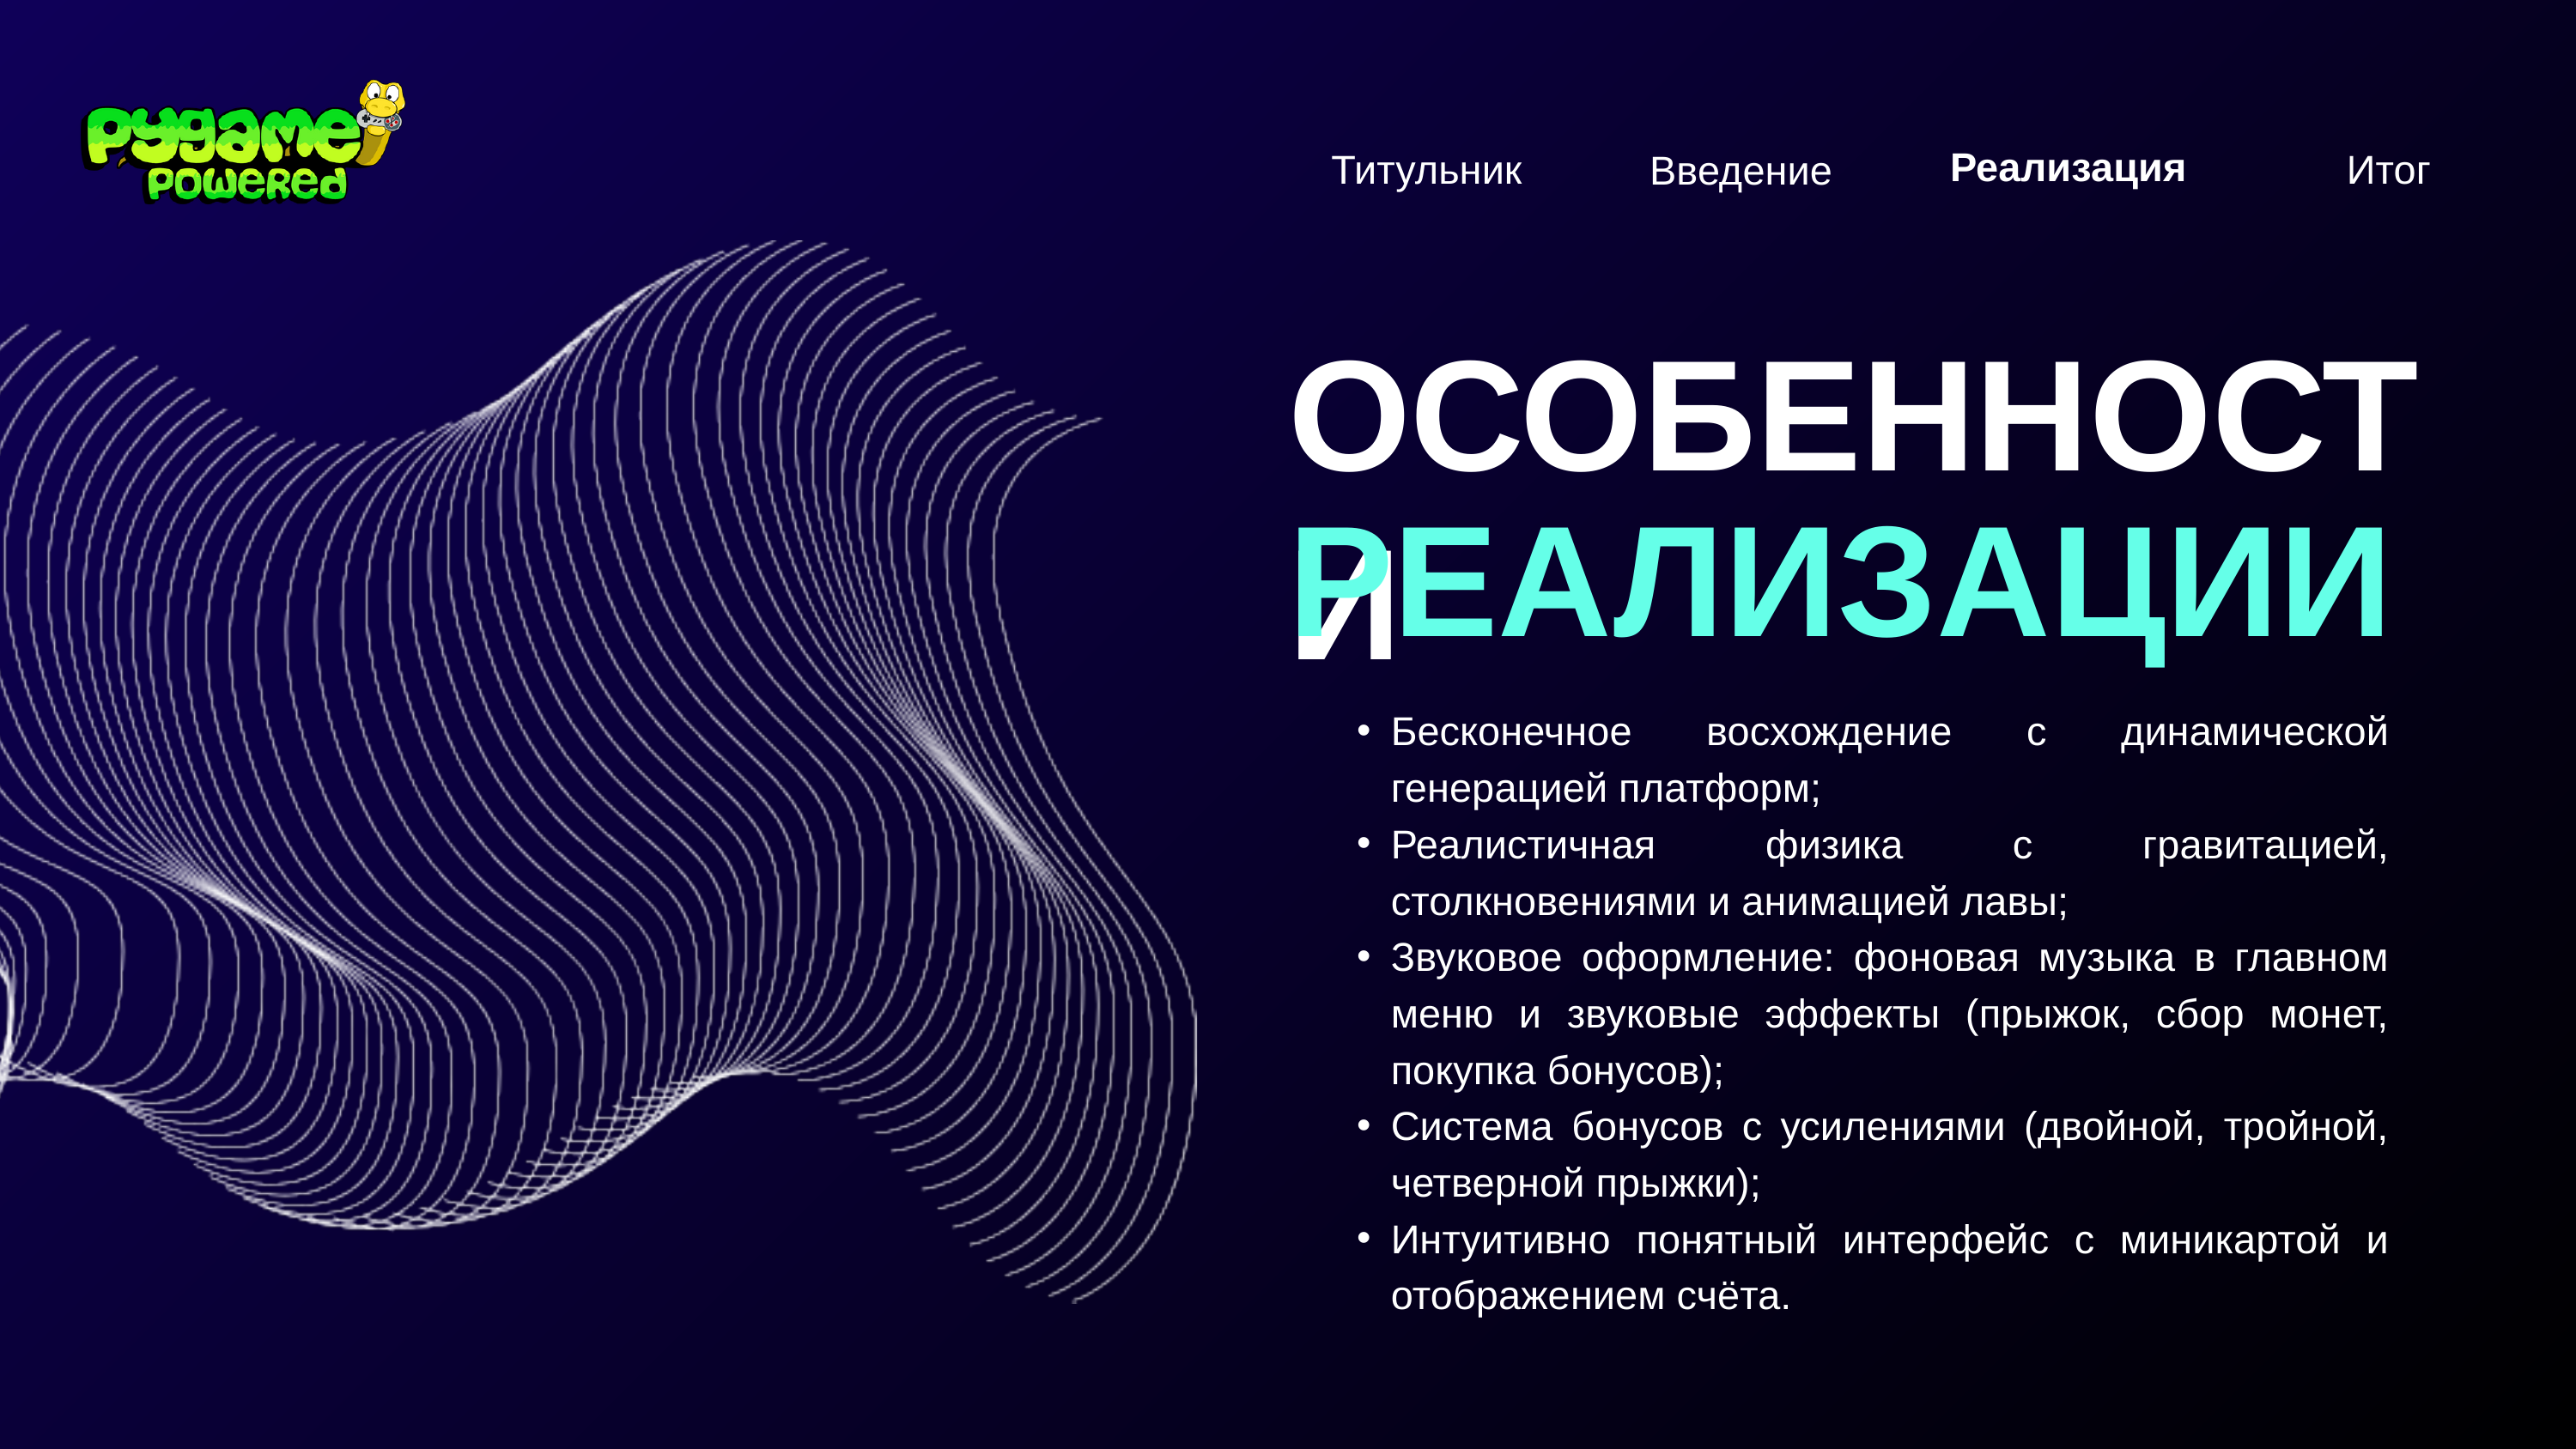

Реализация
Титульник
Итог
Введение

ОСОБЕННОСТИ
РЕАЛИЗАЦИИ
Бесконечное восхождение с динамической генерацией платформ;
Реалистичная физика с гравитацией, столкновениями и анимацией лавы;
Звуковое оформление: фоновая музыка в главном меню и звуковые эффекты (прыжок, сбор монет, покупка бонусов);
Система бонусов с усилениями (двойной, тройной, четверной прыжки);
Интуитивно понятный интерфейс с миникартой и отображением счёта.